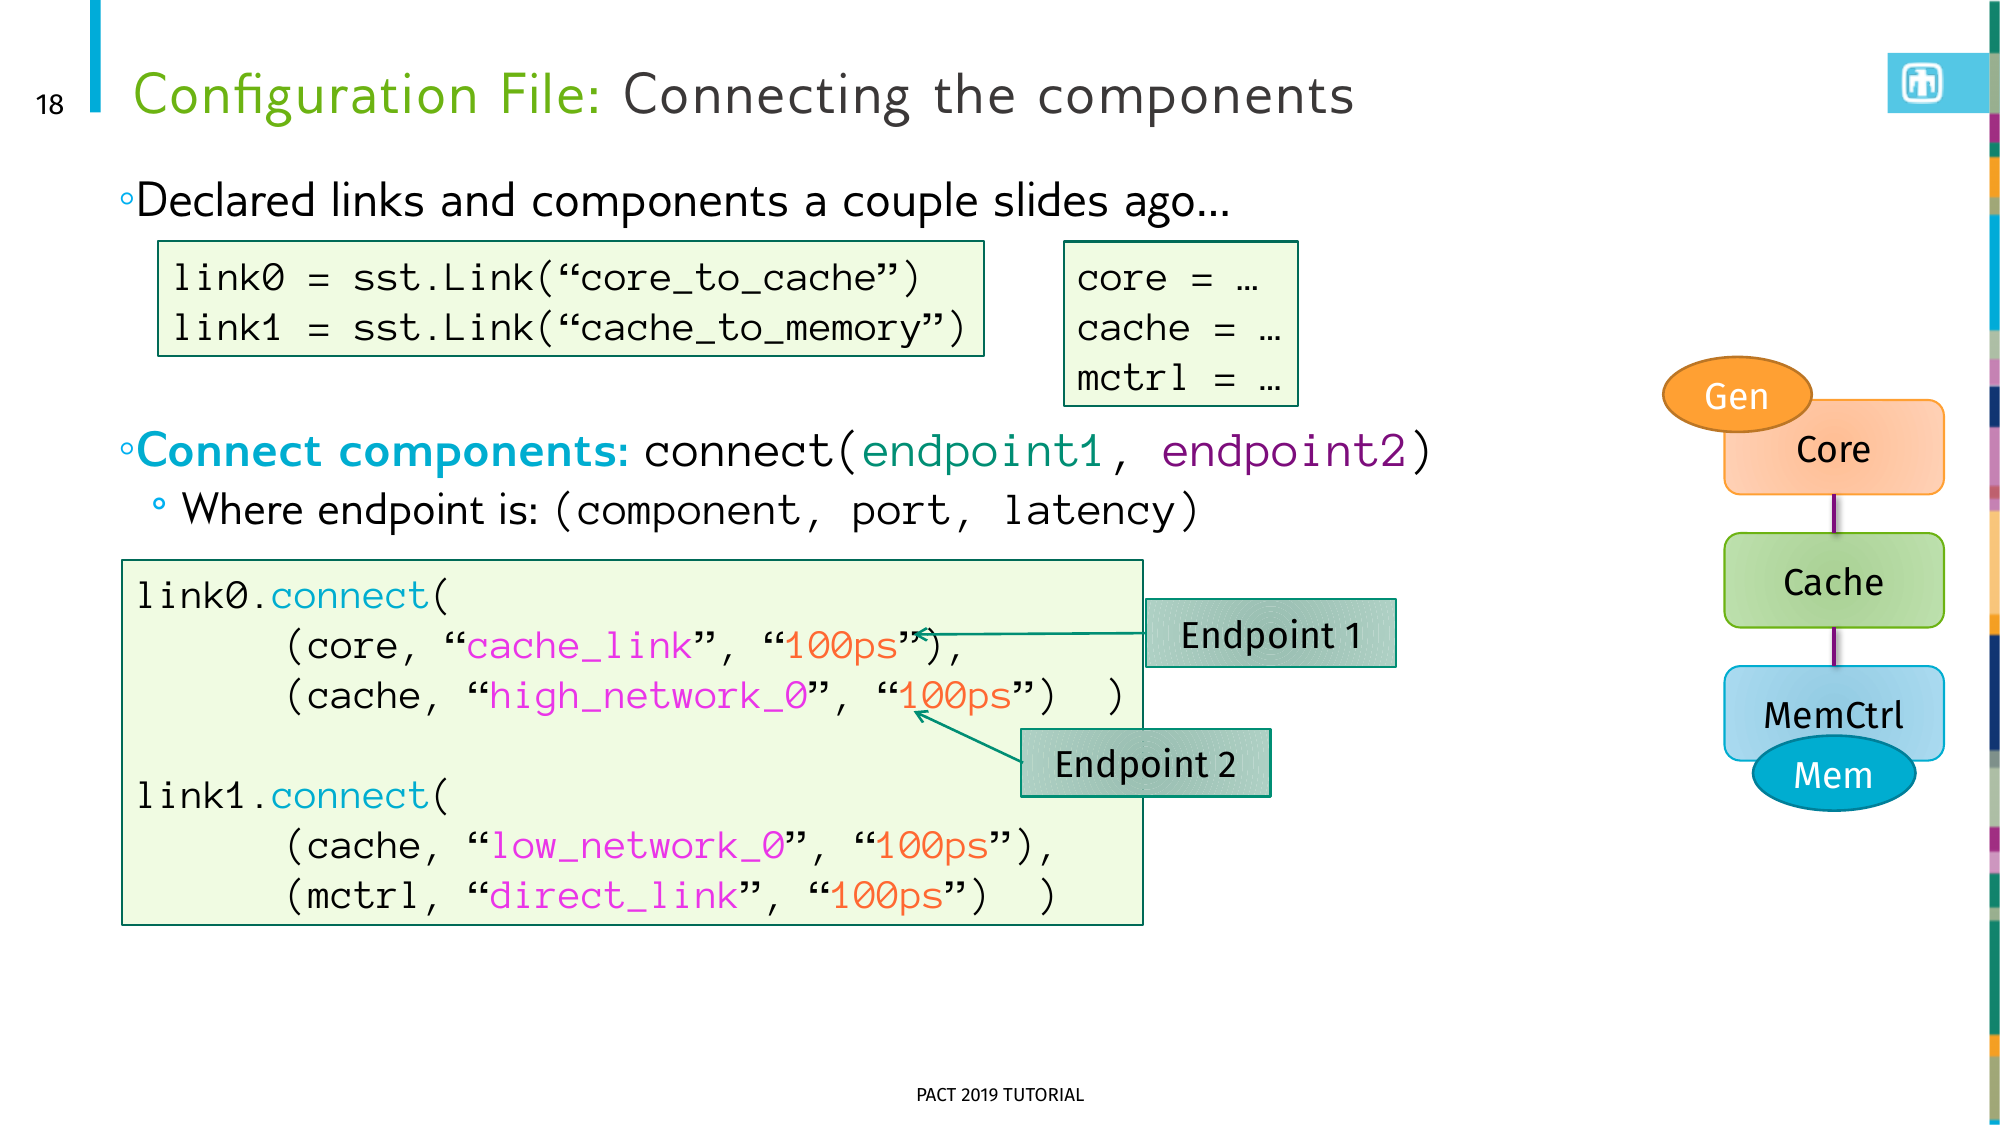

# Configuration File: Connecting the components
18
Declared links and components a couple slides ago…

Connect components: connect(endpoint1, endpoint2)
Where endpoint is: (component, port, latency)

link0 = sst.Link(“core_to_cache”)
link1 = sst.Link(“cache_to_memory”)
core = …
cache = …
mctrl = …
Gen
Core
Cache
MemCtrl
link0.connect(
	(core, “cache_link”, “100ps”),
	(cache, “high_network_0”, “100ps”)  )

link1.connect(
	(cache, “low_network_0”, “100ps”),
	(mctrl, “direct_link”, “100ps”)  )
Endpoint 1
Endpoint 2
Mem
PACT 2019 Tutorial